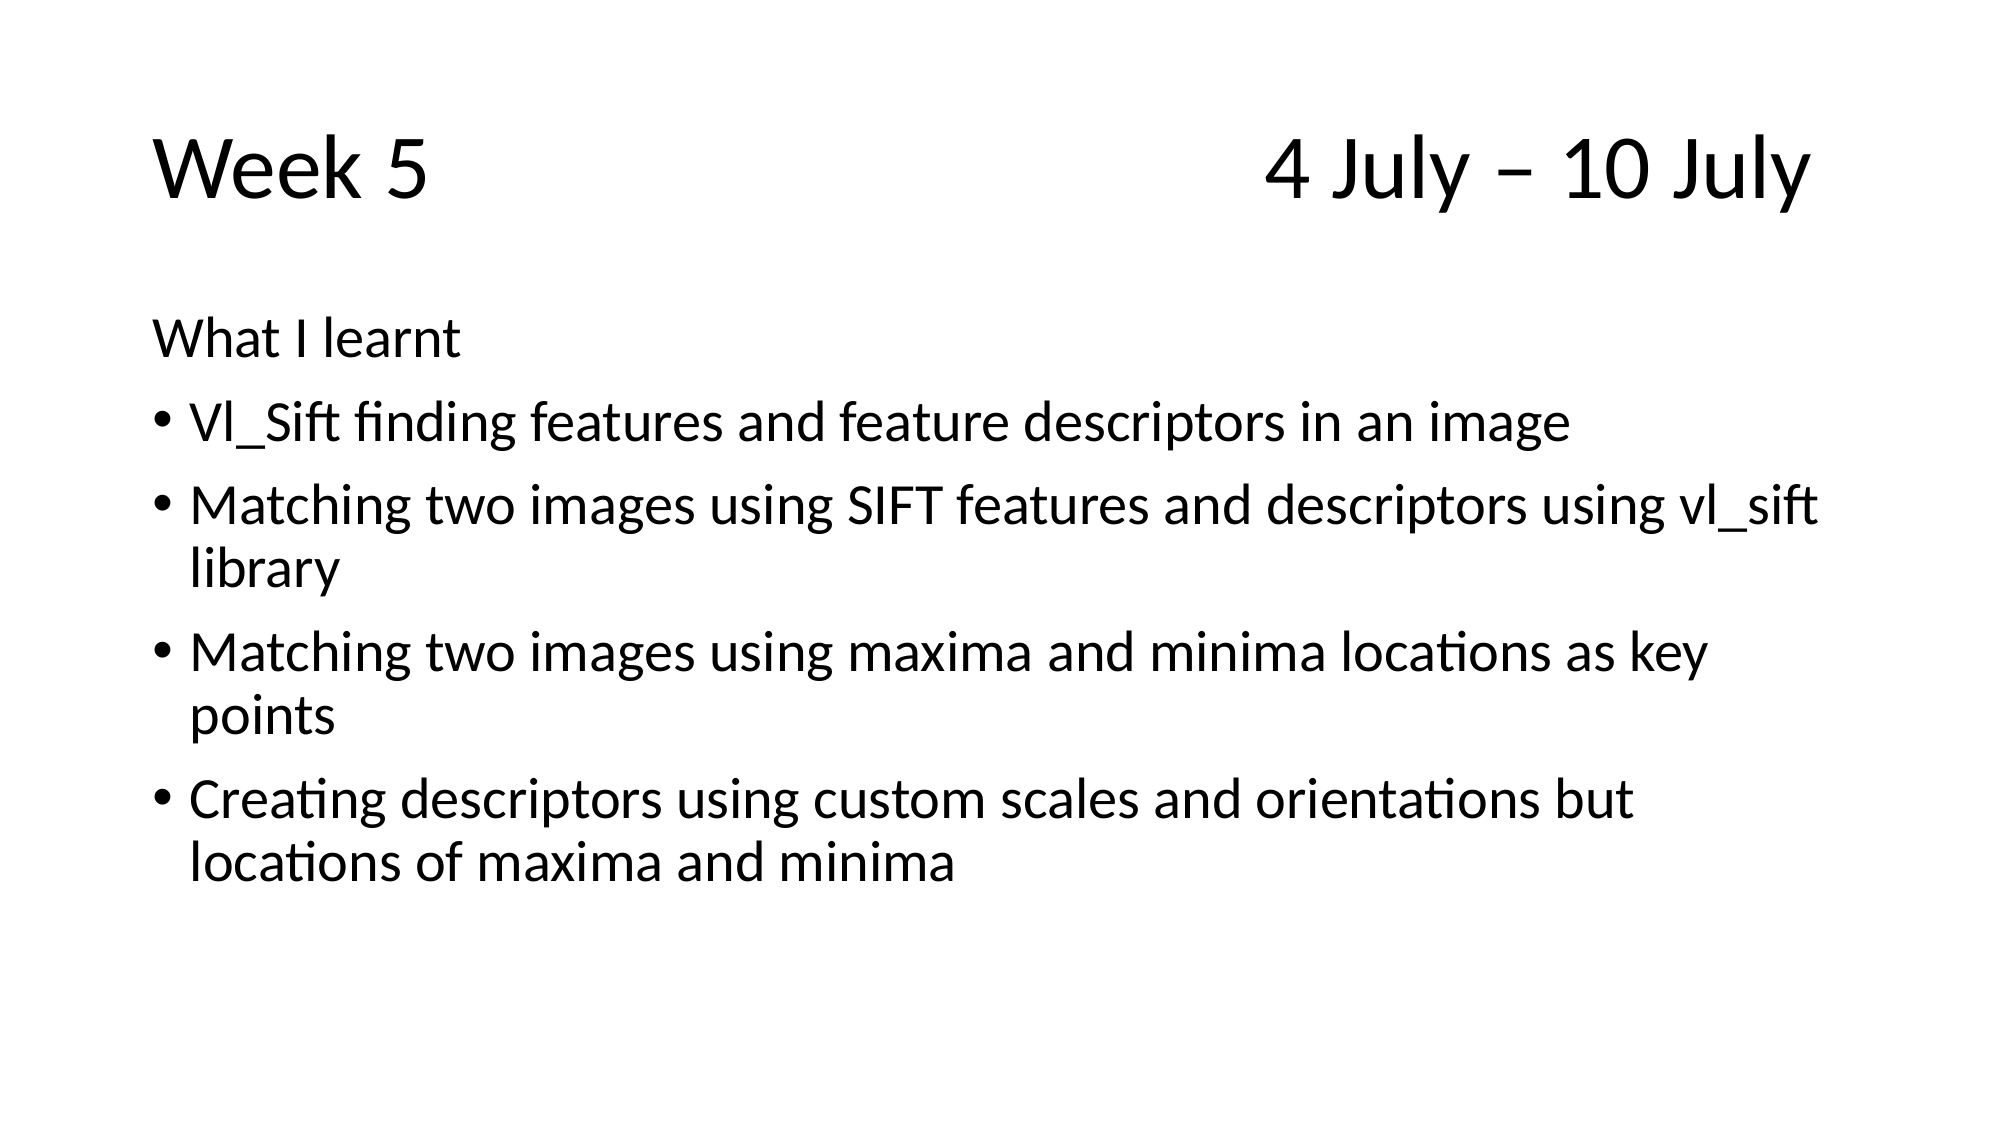

# Week 5						   4 July – 10 July
What I learnt
Vl_Sift finding features and feature descriptors in an image
Matching two images using SIFT features and descriptors using vl_sift library
Matching two images using maxima and minima locations as key points
Creating descriptors using custom scales and orientations but locations of maxima and minima